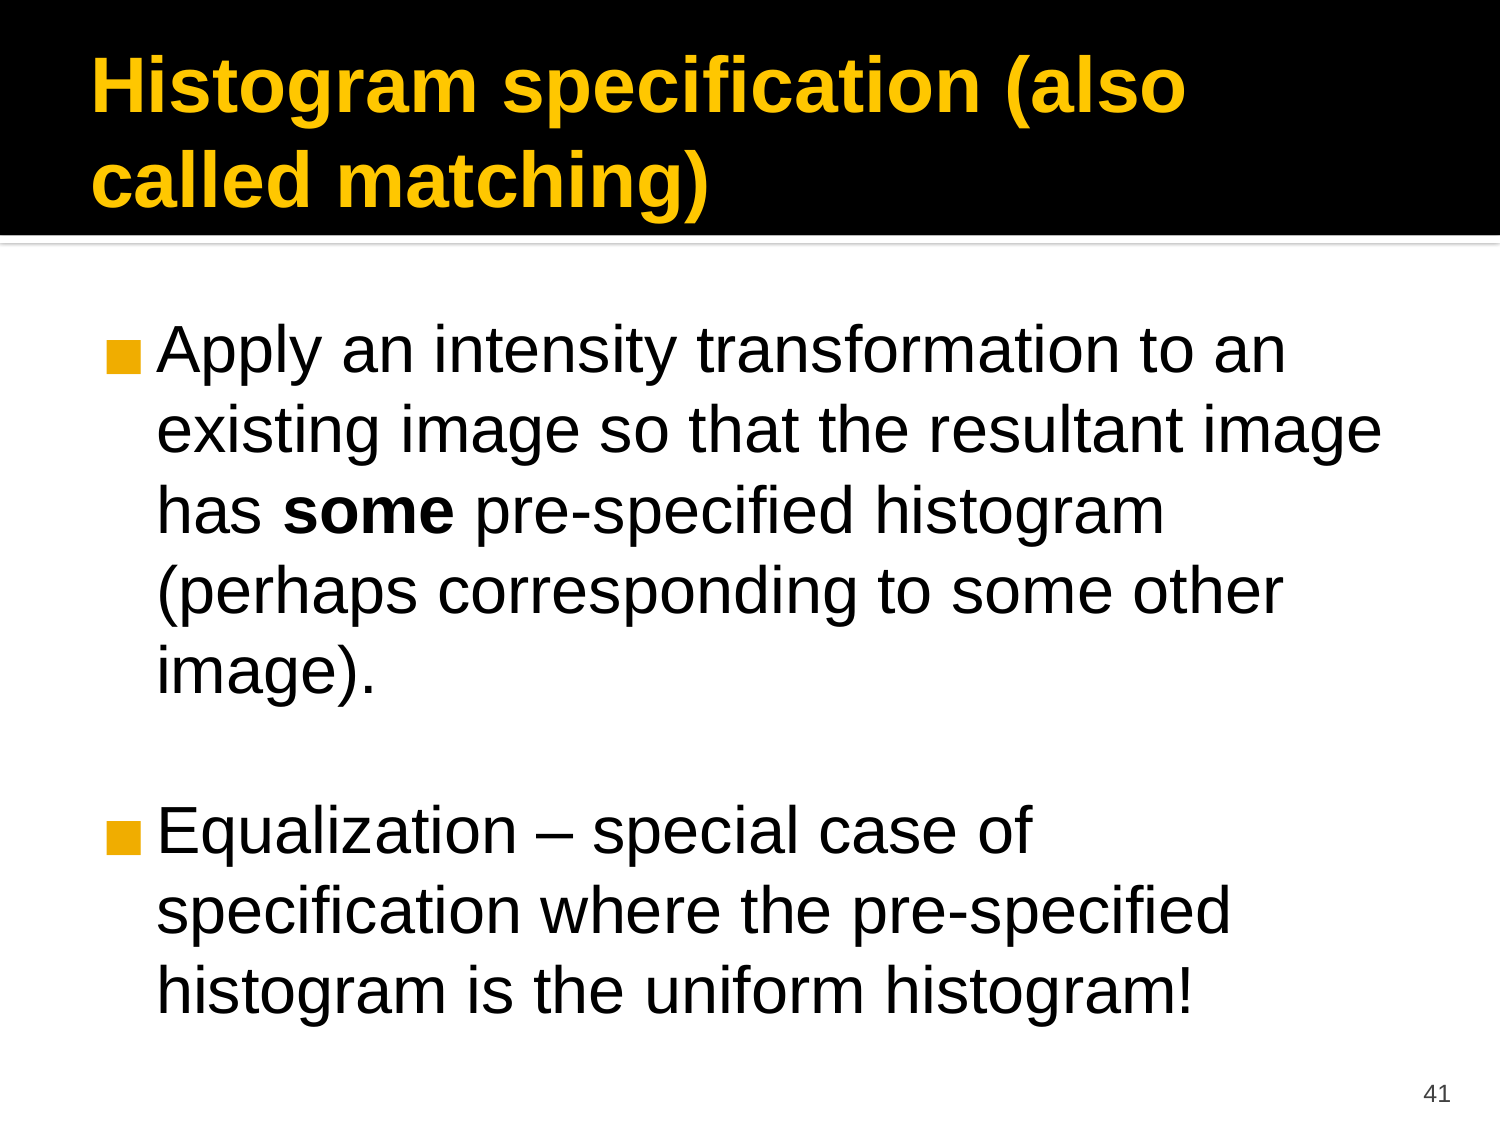

# Histogram specification (also called matching)
Apply an intensity transformation to an existing image so that the resultant image has some pre-specified histogram (perhaps corresponding to some other image).

Equalization – special case of specification where the pre-specified histogram is the uniform histogram!
41